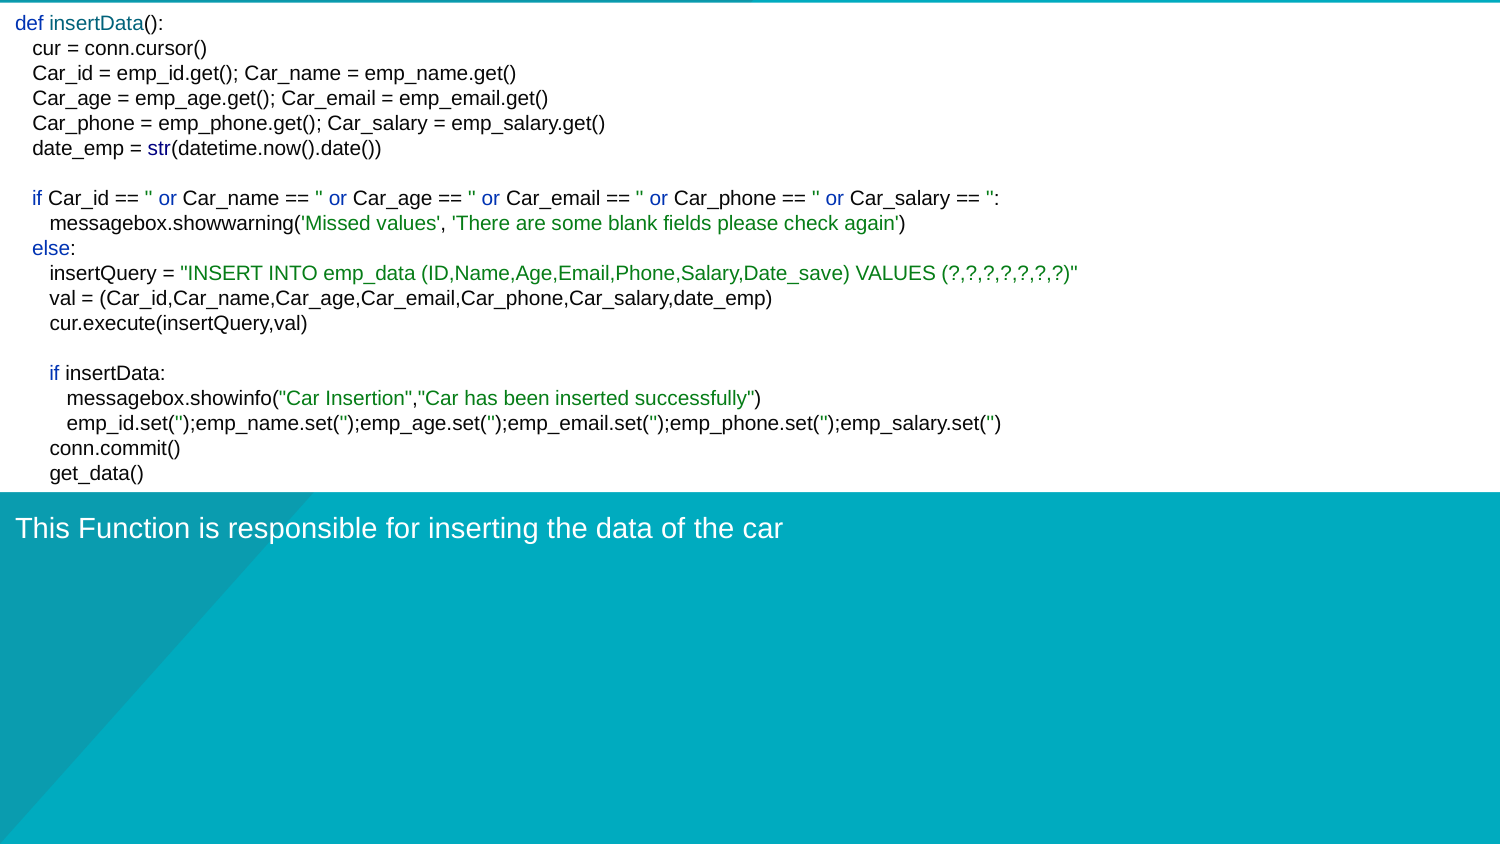

def insertData():
   cur = conn.cursor()
   Car_id = emp_id.get(); Car_name = emp_name.get()
   Car_age = emp_age.get(); Car_email = emp_email.get()
   Car_phone = emp_phone.get(); Car_salary = emp_salary.get()
   date_emp = str(datetime.now().date())
   if Car_id == '' or Car_name == '' or Car_age == '' or Car_email == '' or Car_phone == '' or Car_salary == '':
      messagebox.showwarning('Missed values', 'There are some blank fields please check again')
   else:
      insertQuery = "INSERT INTO emp_data (ID,Name,Age,Email,Phone,Salary,Date_save) VALUES (?,?,?,?,?,?,?)"
      val = (Car_id,Car_name,Car_age,Car_email,Car_phone,Car_salary,date_emp)
      cur.execute(insertQuery,val)
      if insertData:
         messagebox.showinfo("Car Insertion","Car has been inserted successfully")
         emp_id.set('');emp_name.set('');emp_age.set('');emp_email.set('');emp_phone.set('');emp_salary.set('')
      conn.commit()
      get_data()
# This Function is responsible for inserting the data of the car